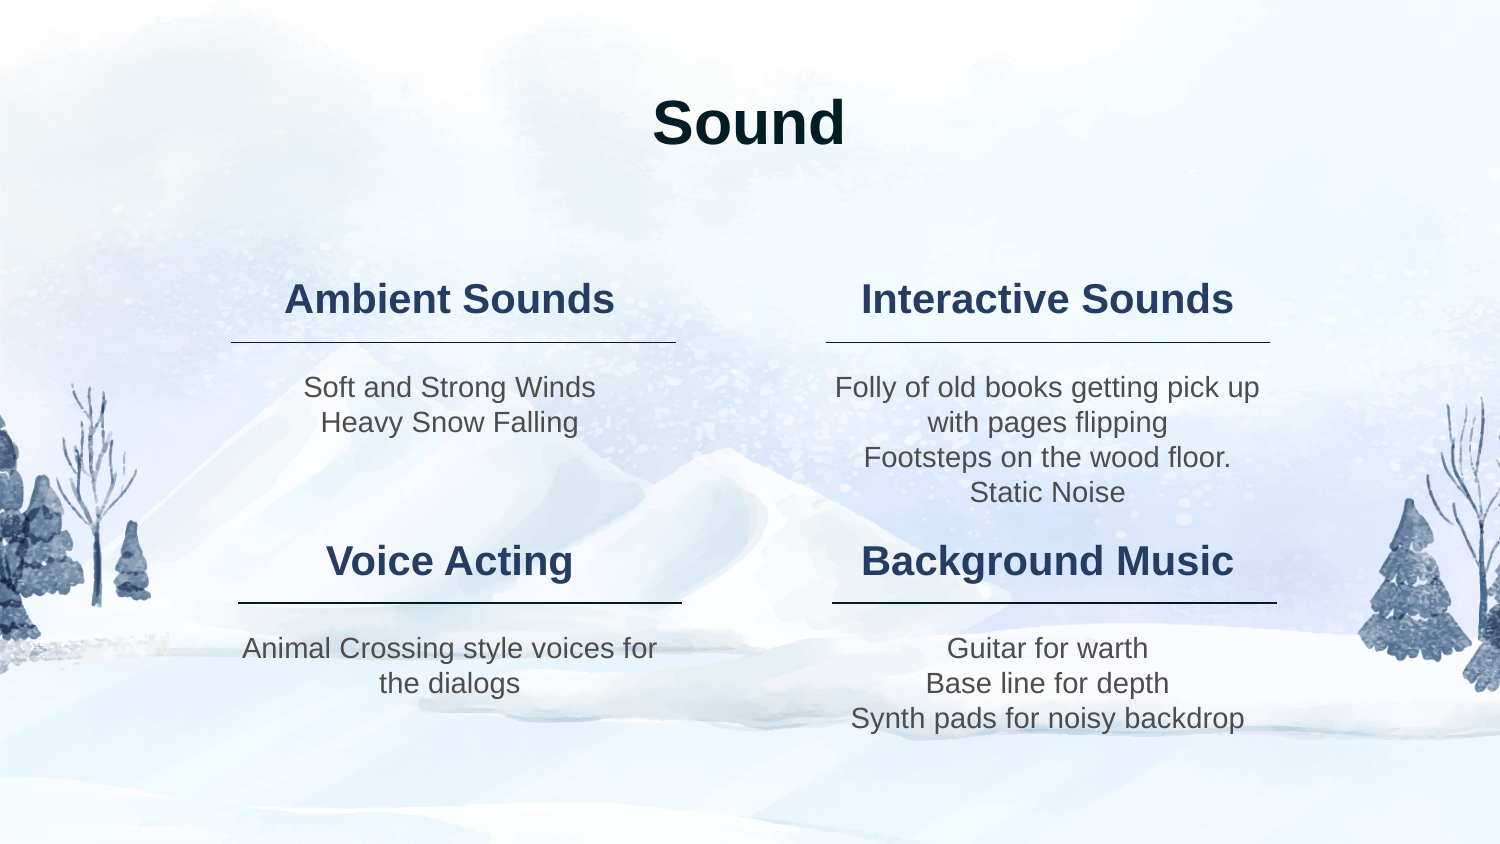

Sound
# Ambient Sounds
Interactive Sounds
Soft and Strong Winds
Heavy Snow Falling

Folly of old books getting pick up with pages flipping
Footsteps on the wood floor.
Static Noise
Voice Acting
Background Music
Animal Crossing style voices for the dialogs
Guitar for warth
Base line for depth
Synth pads for noisy backdrop